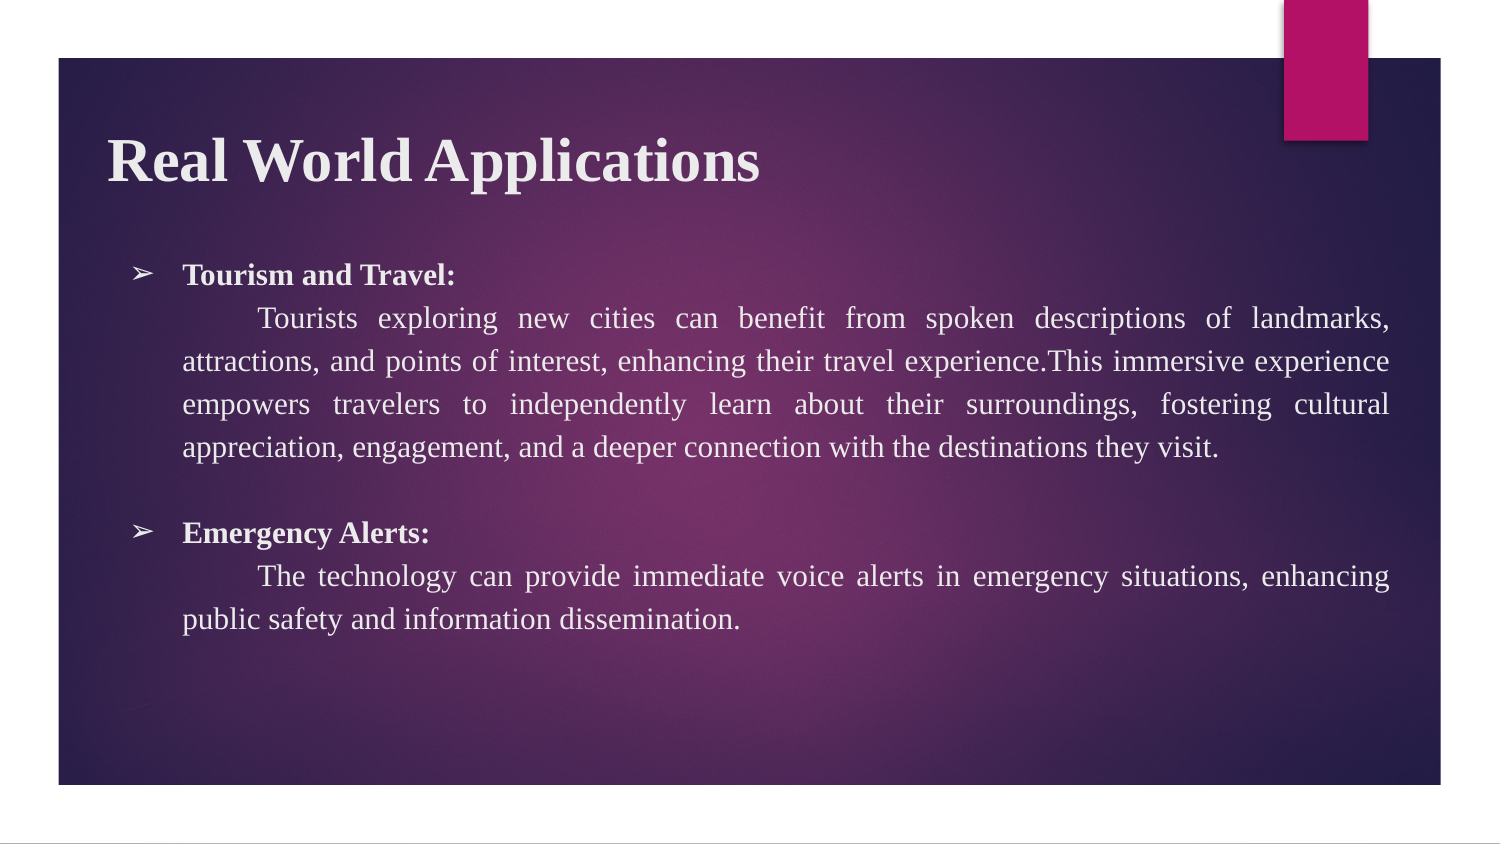

Real World Applications
Tourism and Travel:
Tourists exploring new cities can benefit from spoken descriptions of landmarks, attractions, and points of interest, enhancing their travel experience.This immersive experience empowers travelers to independently learn about their surroundings, fostering cultural appreciation, engagement, and a deeper connection with the destinations they visit.

Emergency Alerts:
The technology can provide immediate voice alerts in emergency situations, enhancing public safety and information dissemination.